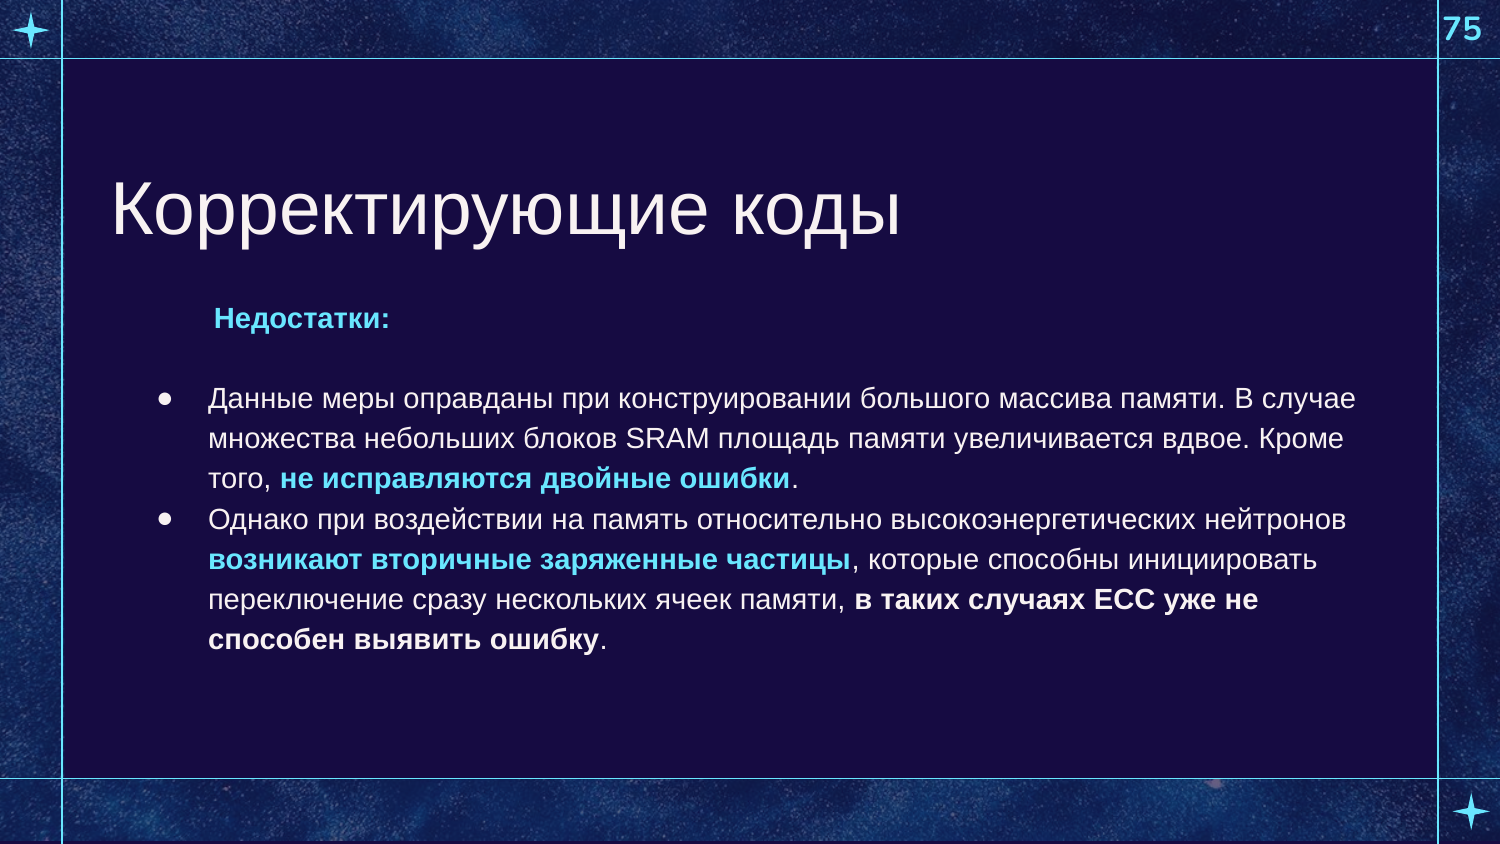

75
# Корректирующие коды
       Недостатки:

Данные меры оправданы при конструировании большого массива памяти. В случае множества небольших блоков SRAM площадь памяти увеличивается вдвое. Кроме того, не исправляются двойные ошибки.
Однако при воздействии на память относительно высокоэнергетических нейтронов возникают вторичные заряженные частицы, которые способны инициировать переключение сразу нескольких ячеек памяти, в таких случаях ECC уже не способен выявить ошибку.